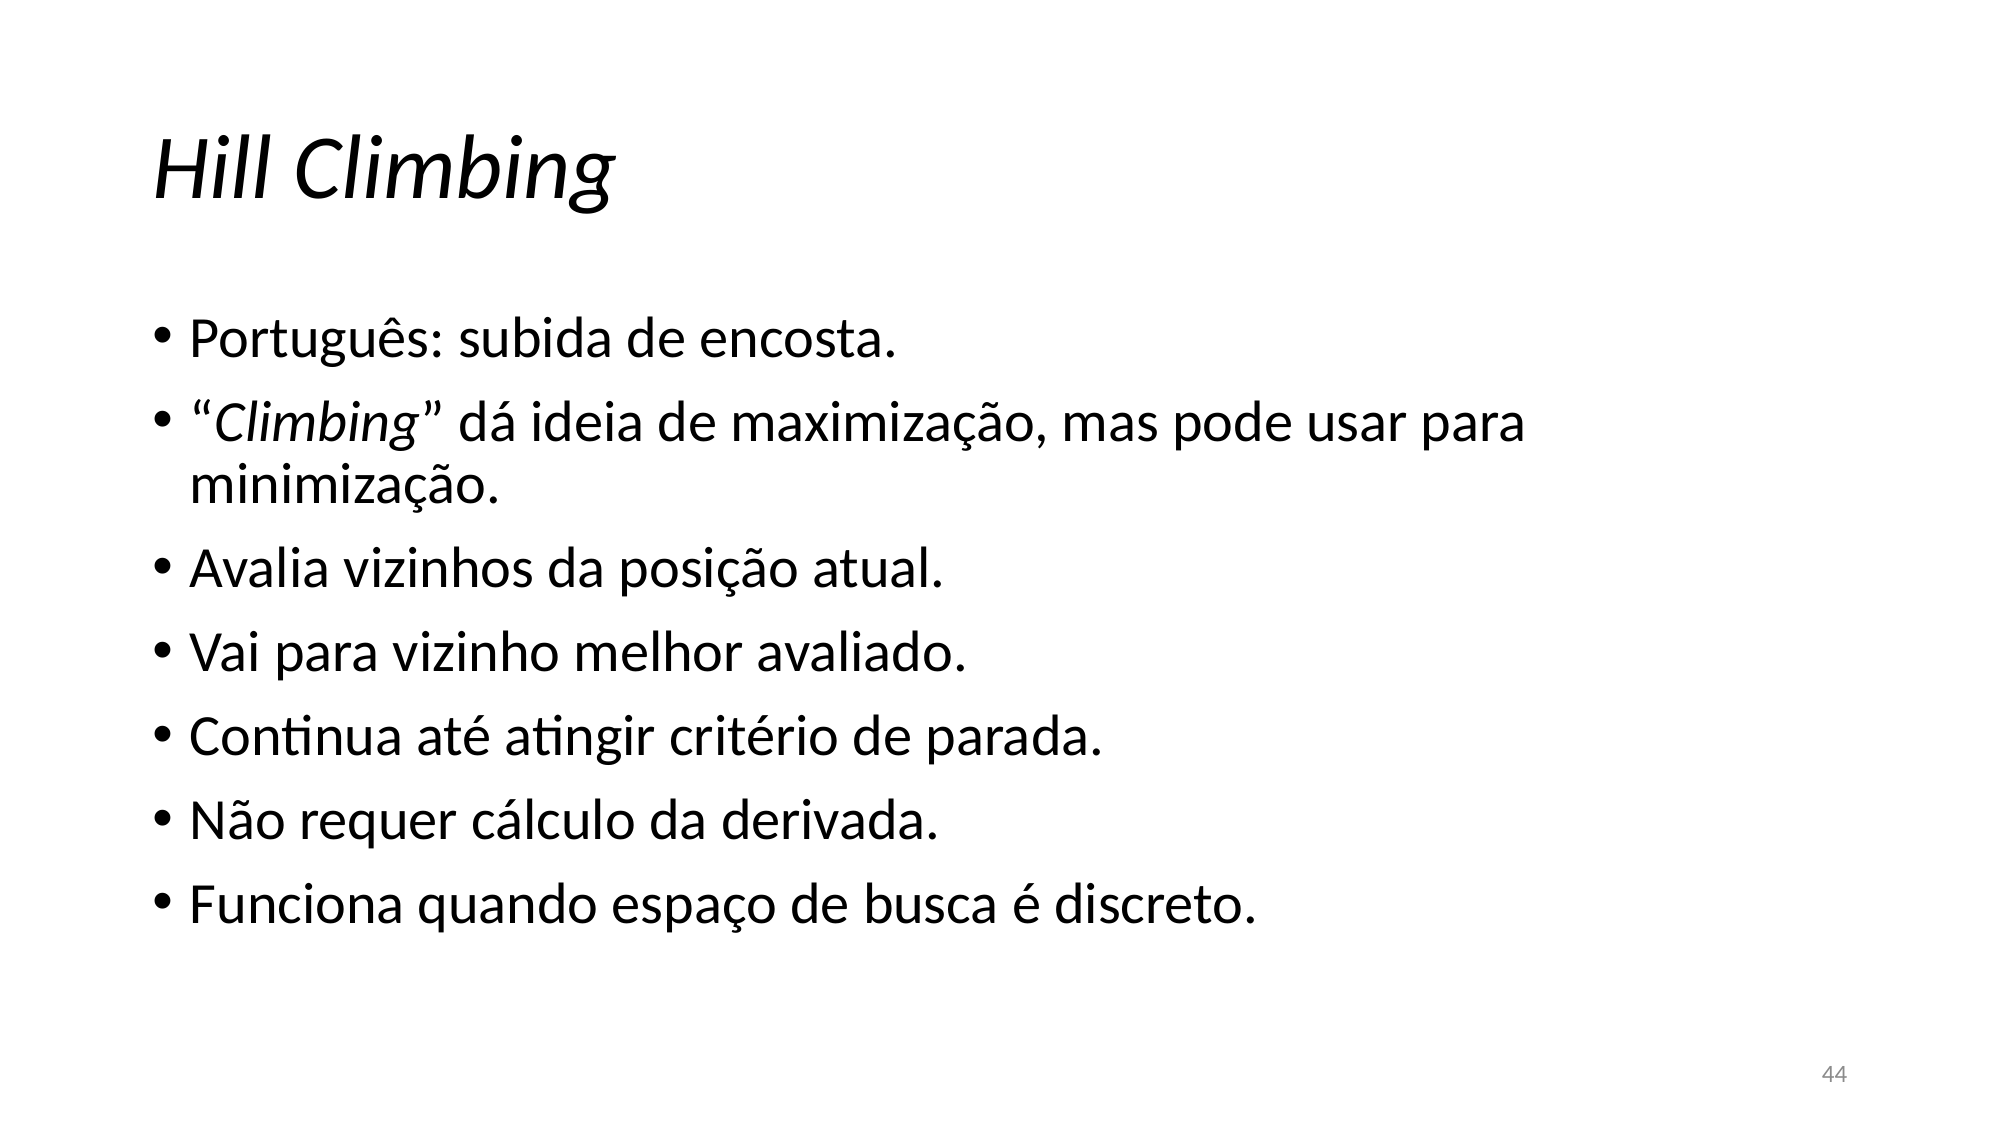

# Hill Climbing
Português: subida de encosta.
“Climbing” dá ideia de maximização, mas pode usar para minimização.
Avalia vizinhos da posição atual.
Vai para vizinho melhor avaliado.
Continua até atingir critério de parada.
Não requer cálculo da derivada.
Funciona quando espaço de busca é discreto.
44